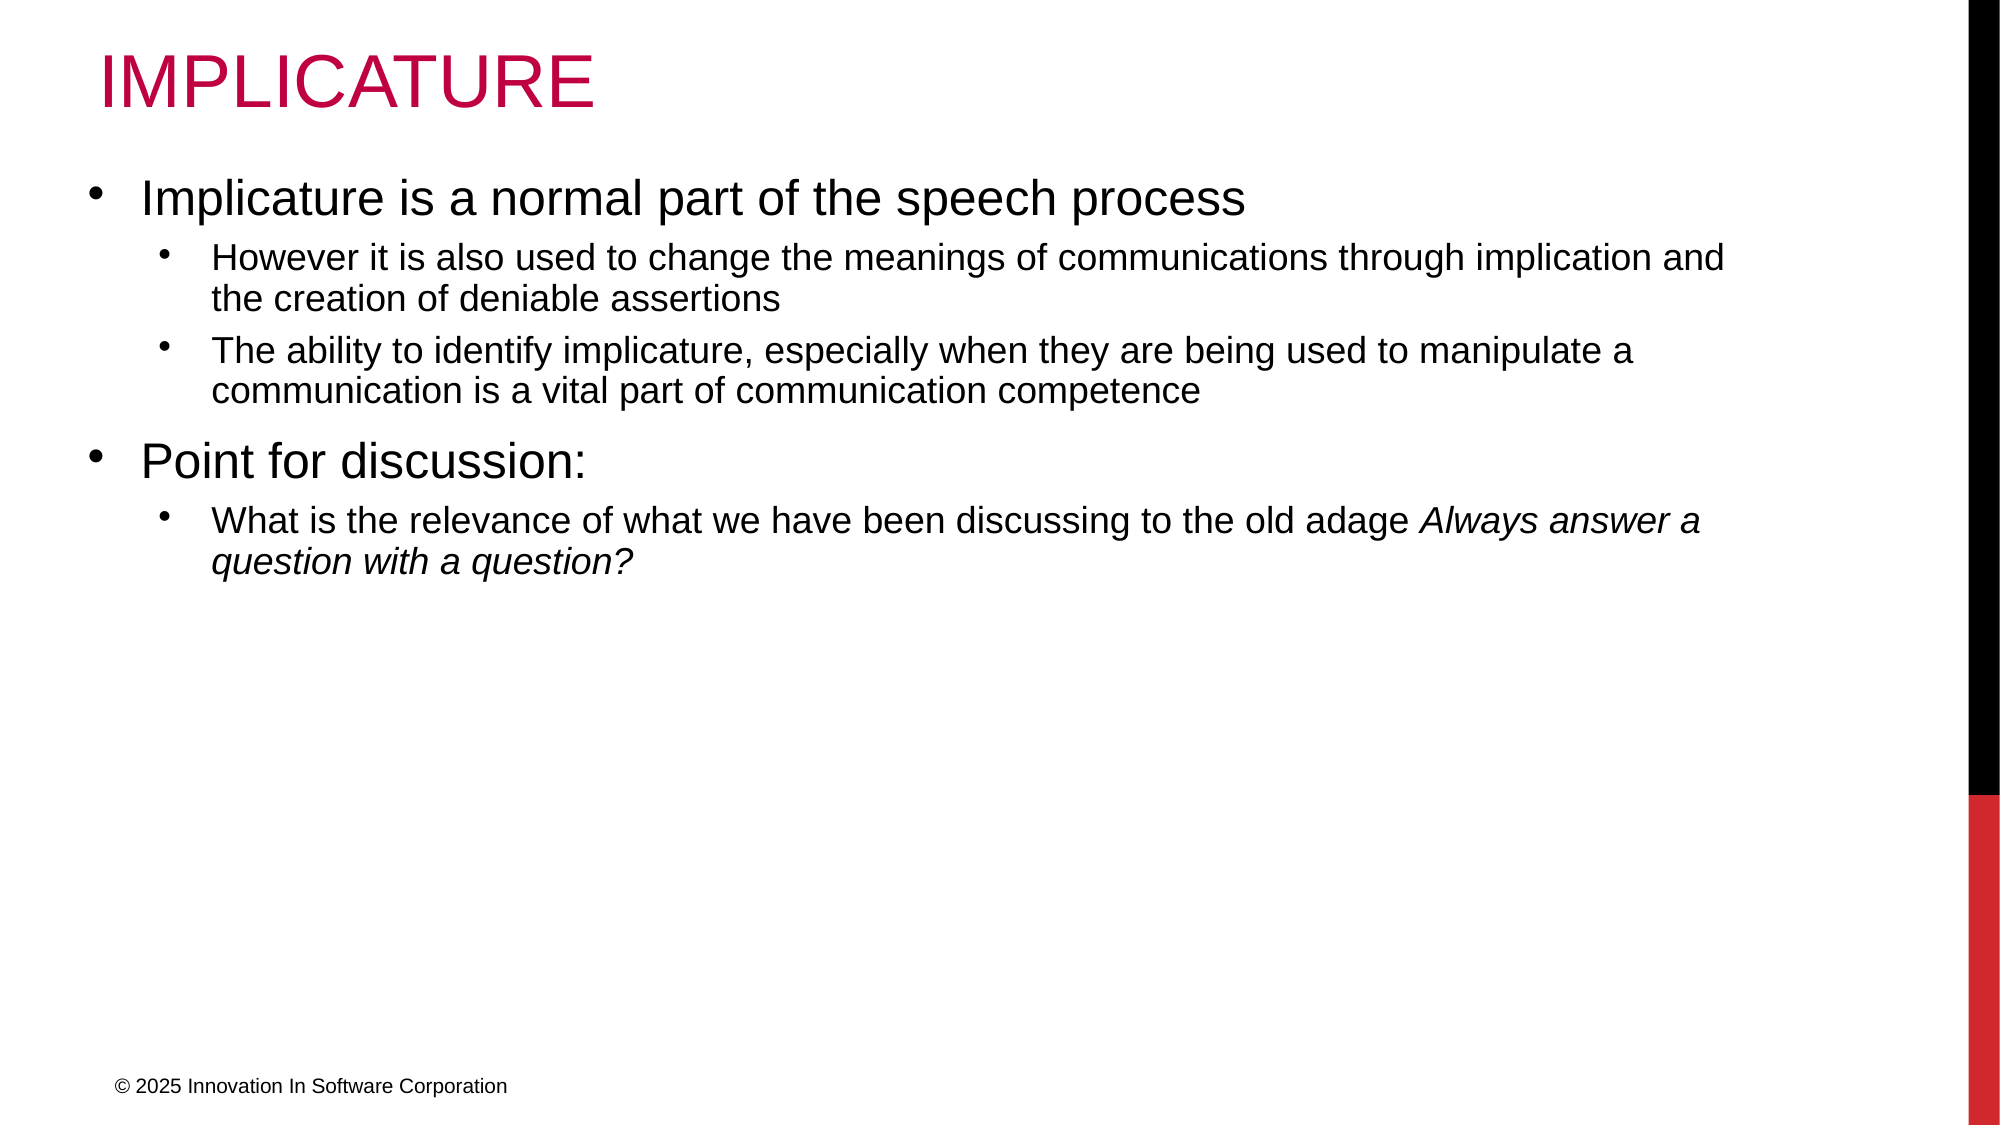

# Implicature
Implicature is a normal part of the speech process
However it is also used to change the meanings of communications through implication and the creation of deniable assertions
The ability to identify implicature, especially when they are being used to manipulate a communication is a vital part of communication competence
Point for discussion:
What is the relevance of what we have been discussing to the old adage Always answer a question with a question?
© 2025 Innovation In Software Corporation